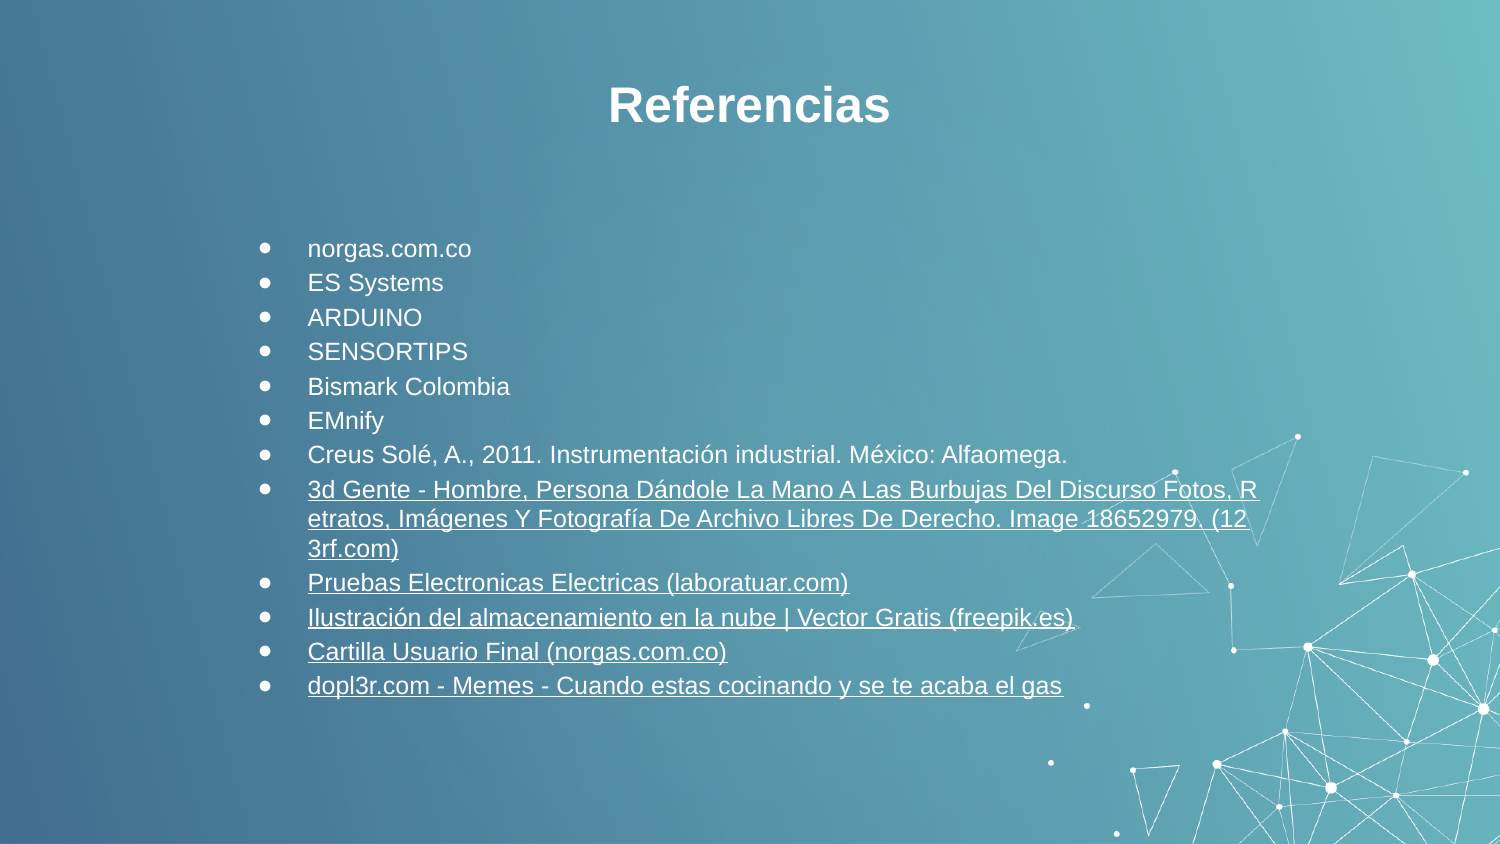

# Referencias

norgas.com.co
ES Systems
ARDUINO
SENSORTIPS
Bismark Colombia
EMnify
Creus Solé, A., 2011. Instrumentación industrial. México: Alfaomega.
3d Gente - Hombre, Persona Dándole La Mano A Las Burbujas Del Discurso Fotos, Retratos, Imágenes Y Fotografía De Archivo Libres De Derecho. Image 18652979. (123rf.com)
Pruebas Electronicas Electricas (laboratuar.com)
Ilustración del almacenamiento en la nube | Vector Gratis (freepik.es)
Cartilla Usuario Final (norgas.com.co)
dopl3r.com - Memes - Cuando estas cocinando y se te acaba el gas